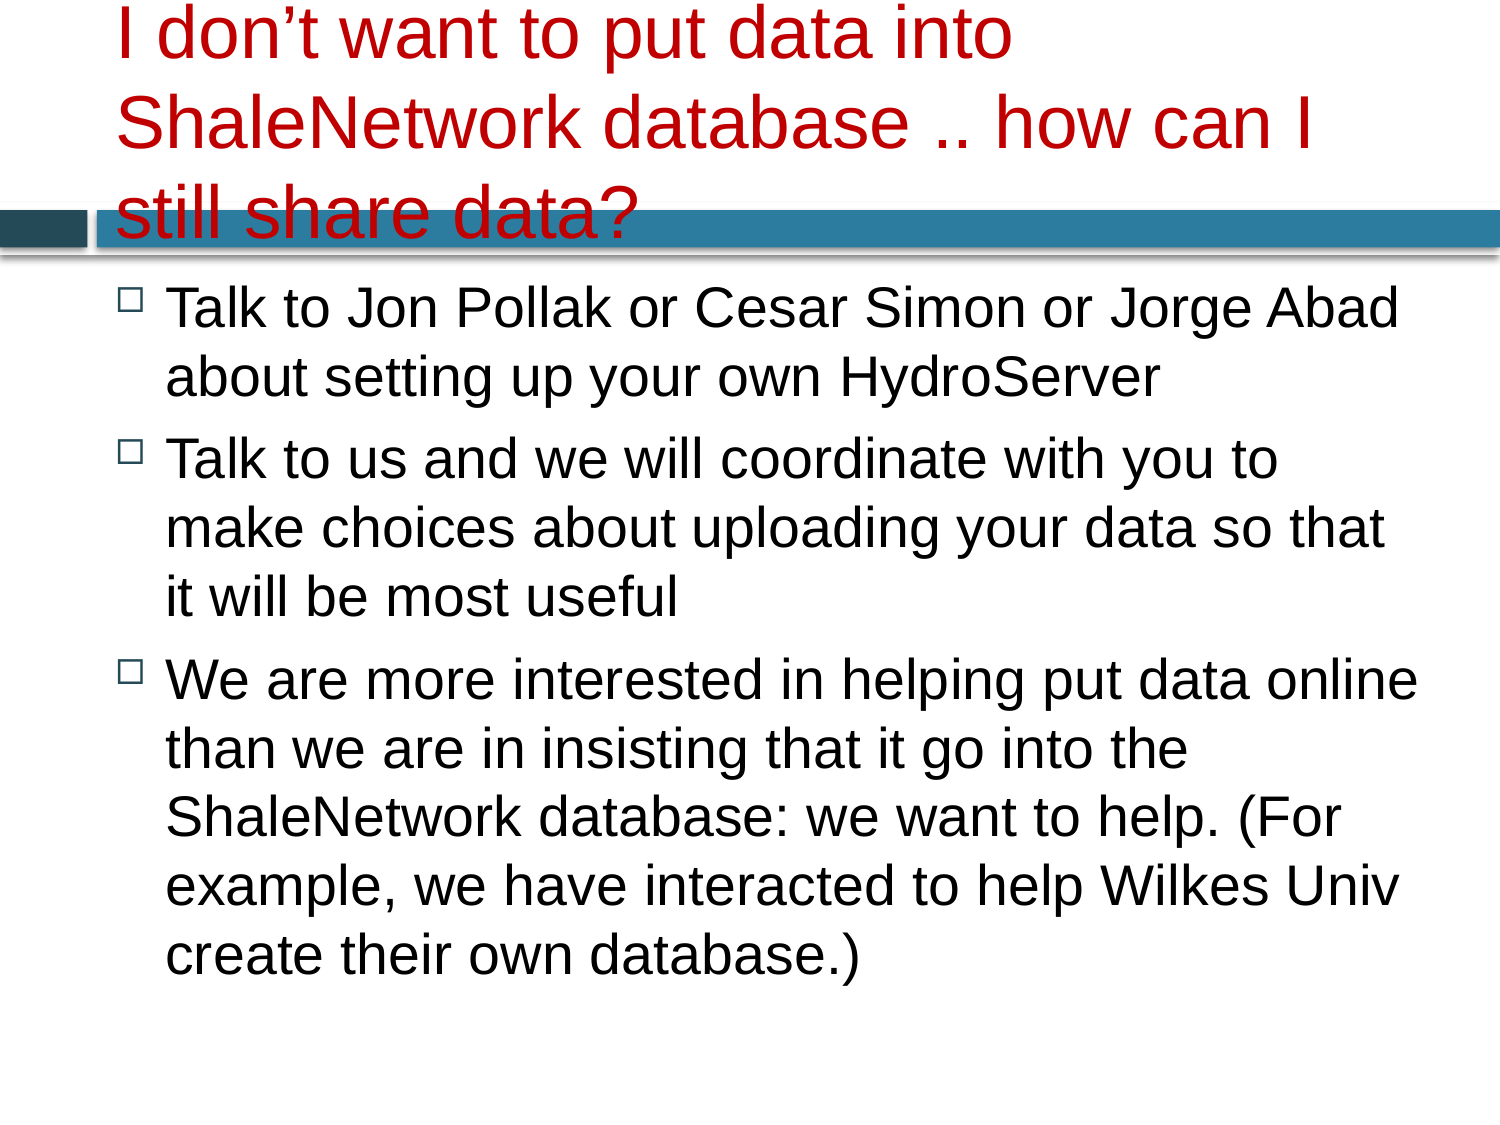

# I don’t want to put data into ShaleNetwork database .. how can I still share data?
Talk to Jon Pollak or Cesar Simon or Jorge Abad about setting up your own HydroServer
Talk to us and we will coordinate with you to make choices about uploading your data so that it will be most useful
We are more interested in helping put data online than we are in insisting that it go into the ShaleNetwork database: we want to help. (For example, we have interacted to help Wilkes Univ create their own database.)